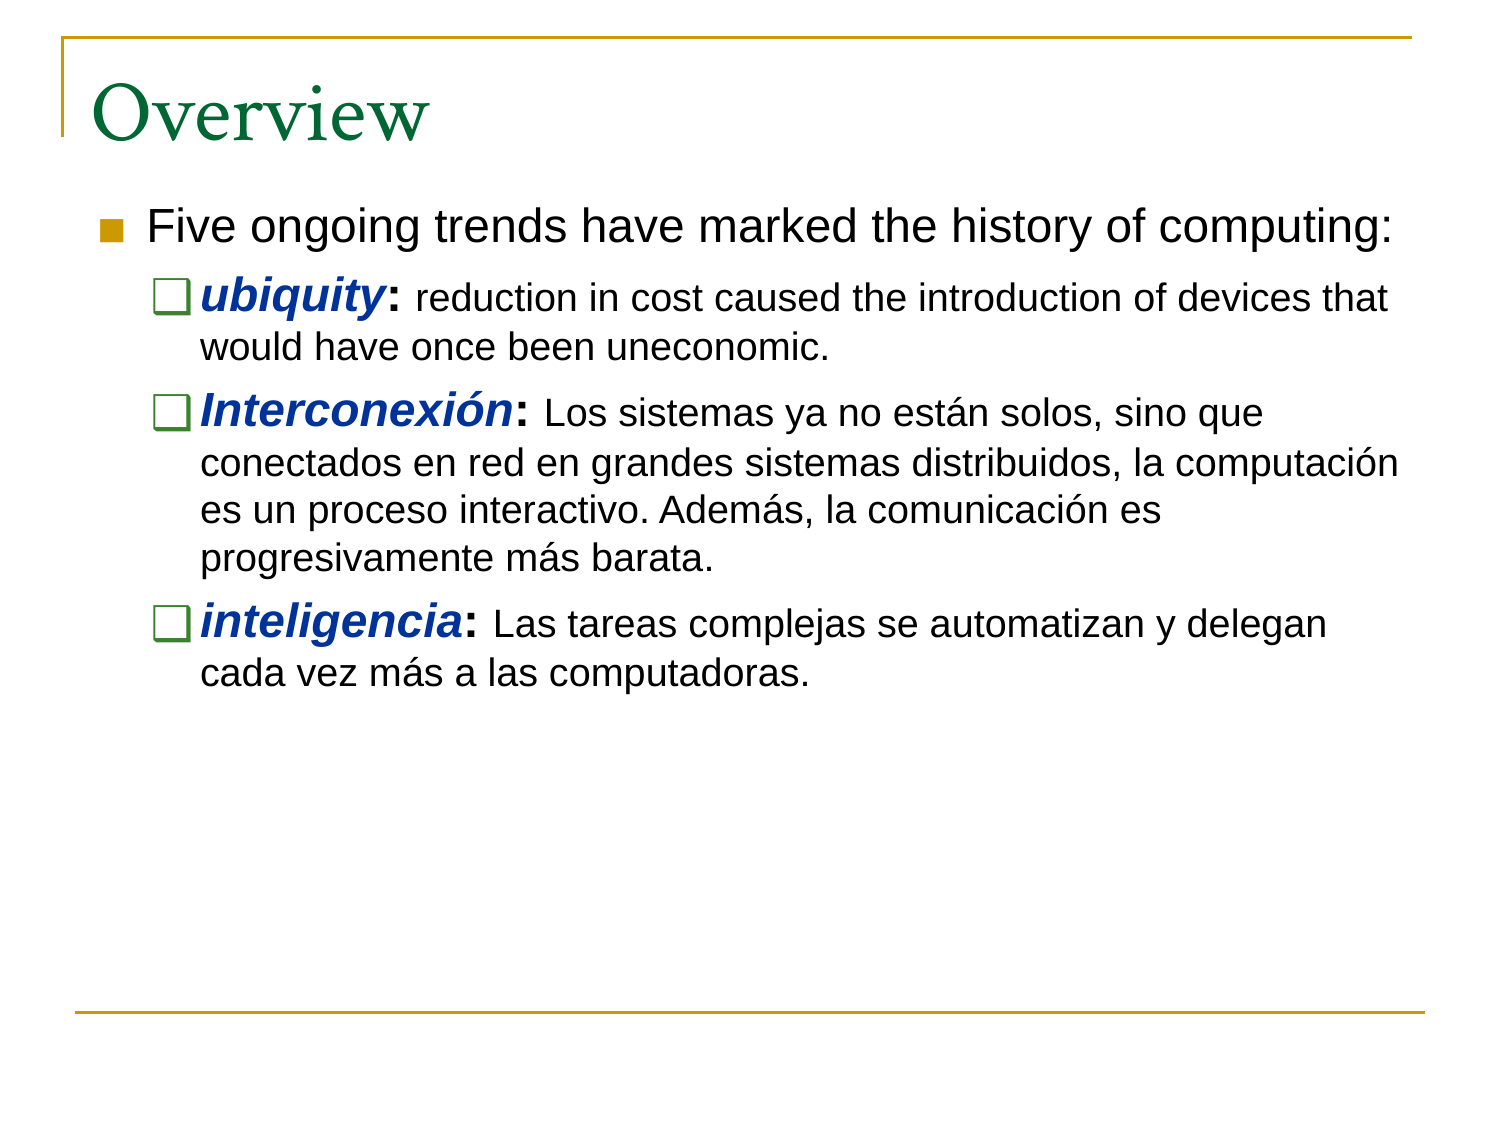

# Overview
Five ongoing trends have marked the history of computing:
ubiquity: reduction in cost caused the introduction of devices that would have once been uneconomic.
Interconexión: Los sistemas ya no están solos, sino que conectados en red en grandes sistemas distribuidos, la computación es un proceso interactivo. Además, la comunicación es progresivamente más barata.
inteligencia: Las tareas complejas se automatizan y delegan cada vez más a las computadoras.